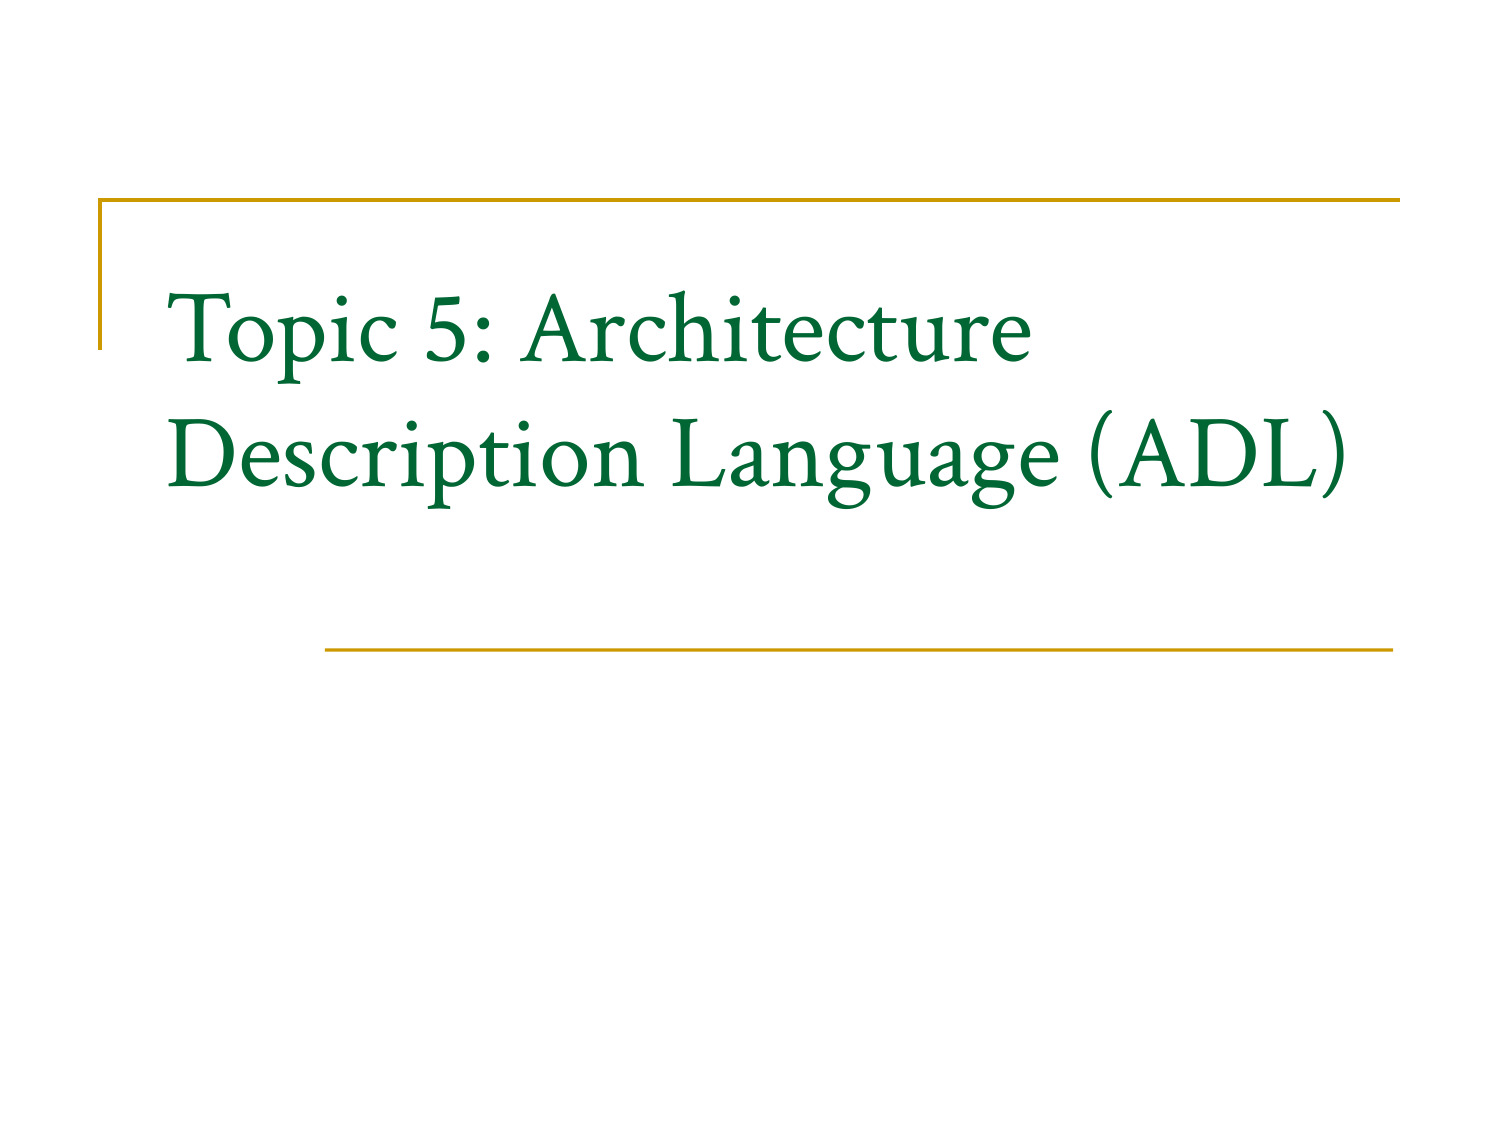

# Topic 5: Architecture Description Language (ADL)